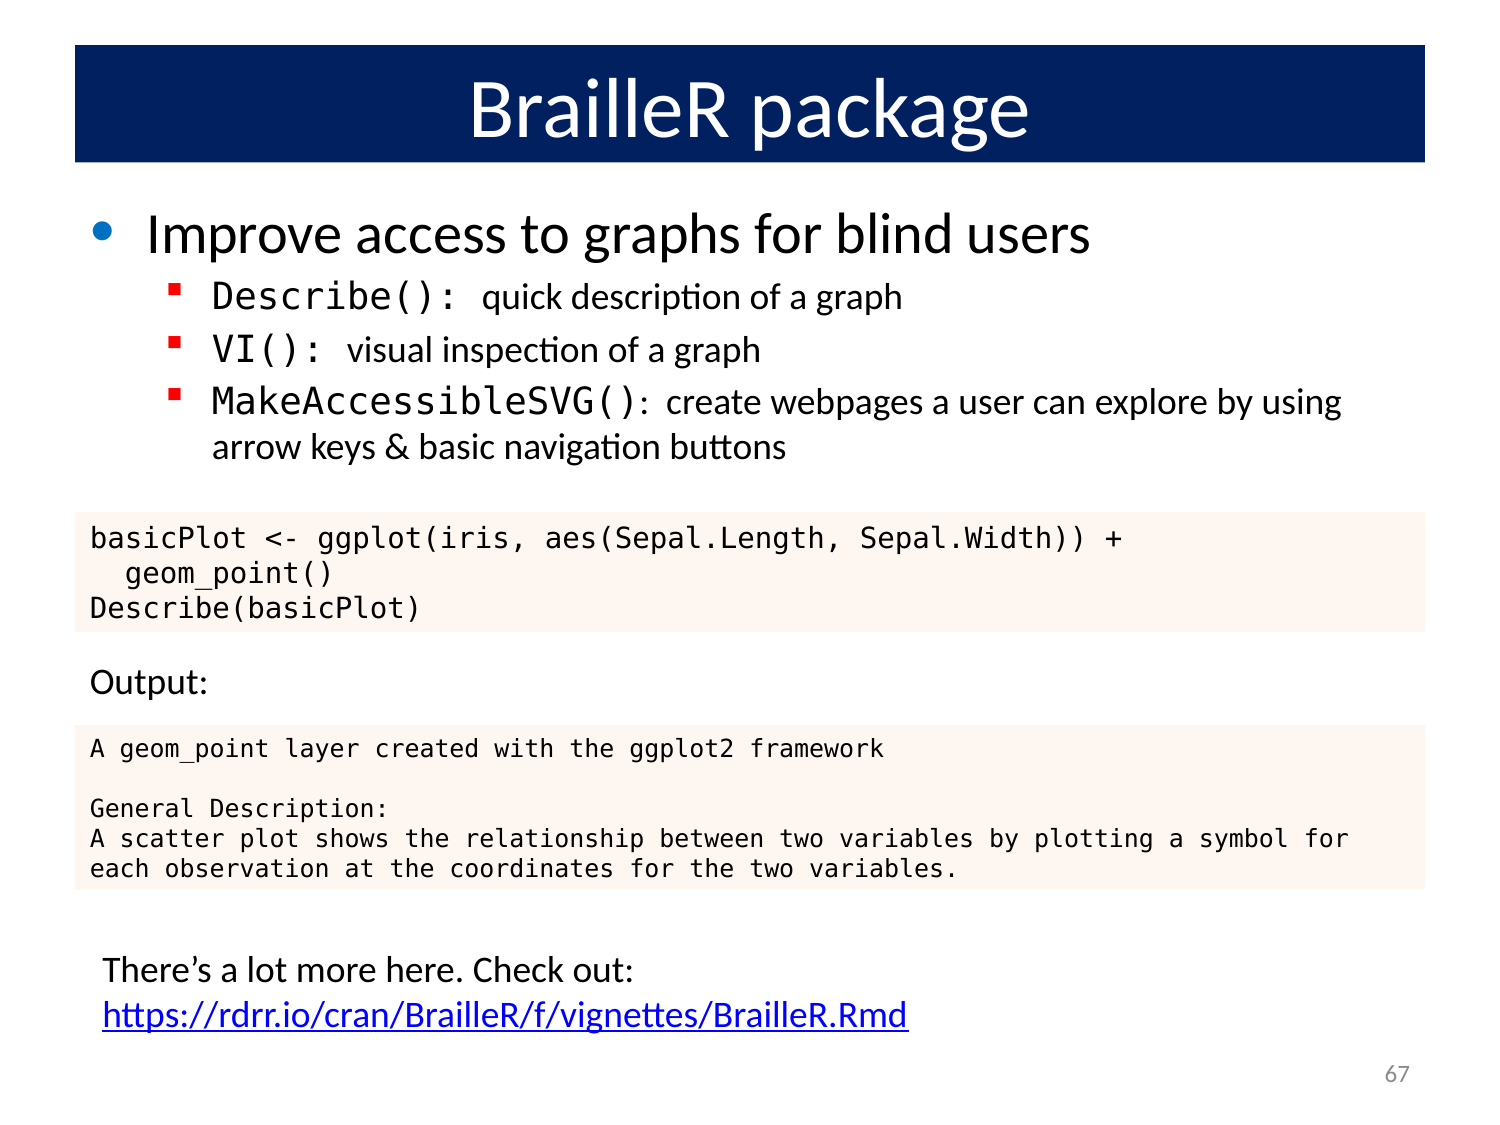

# BrailleR package
Improve access to graphs for blind users
Describe(): quick description of a graph
VI(): visual inspection of a graph
MakeAccessibleSVG():  create webpages a user can explore by using arrow keys & basic navigation buttons
basicPlot <- ggplot(iris, aes(Sepal.Length, Sepal.Width)) +
  geom_point()
Describe(basicPlot)
Output:
A geom_point layer created with the ggplot2 framework

General Description:
A scatter plot shows the relationship between two variables by plotting a symbol for each observation at the coordinates for the two variables.
There’s a lot more here. Check out: https://rdrr.io/cran/BrailleR/f/vignettes/BrailleR.Rmd
67